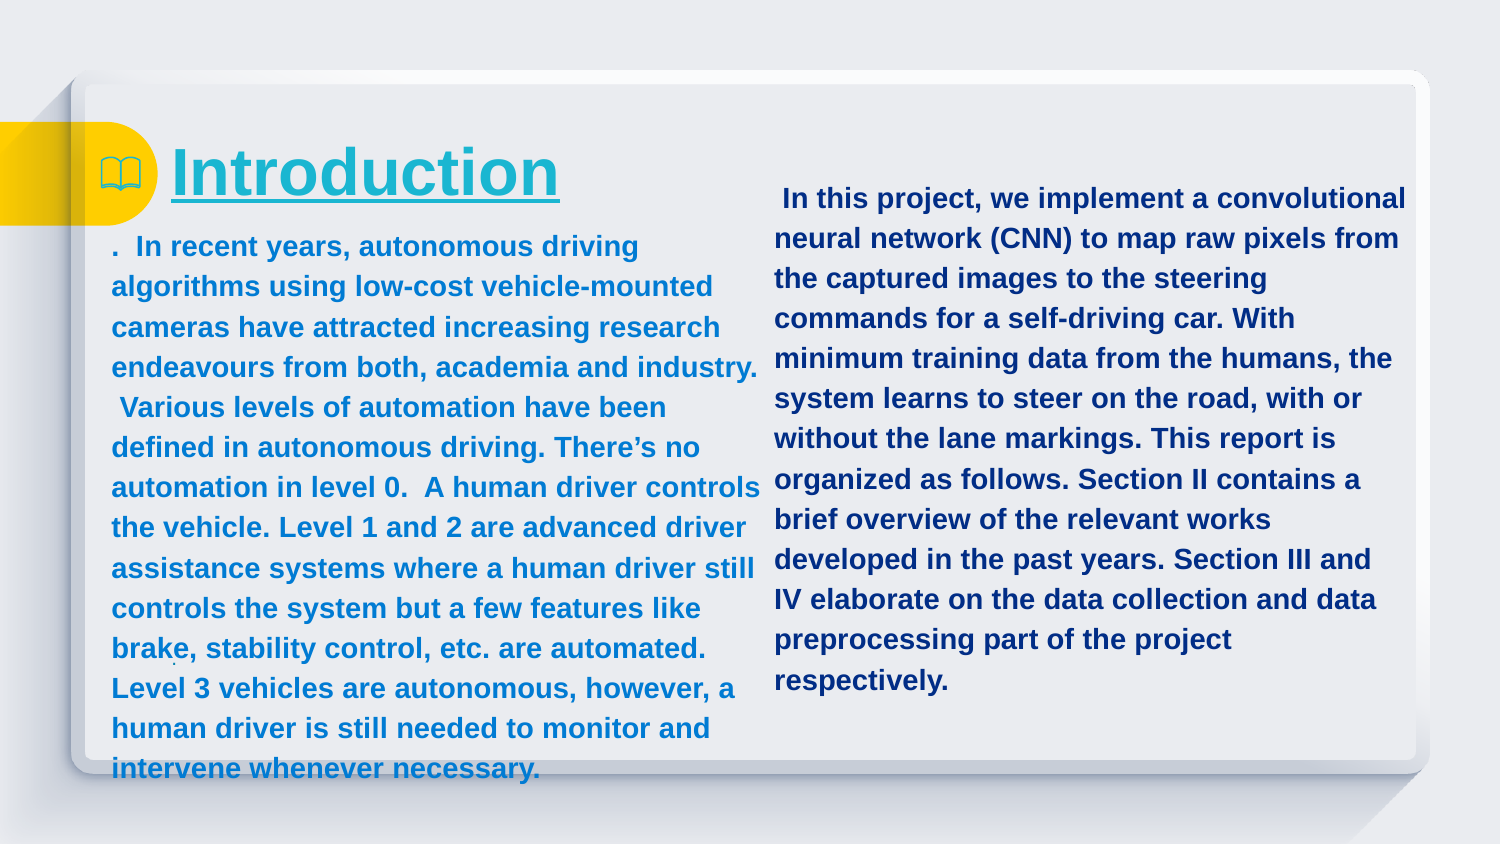

# Introduction

 In this project, we implement a convolutional neural network (CNN) to map raw pixels from the captured images to the steering commands for a self-driving car. With minimum training data from the humans, the system learns to steer on the road, with or without the lane markings. This report is organized as follows. Section II contains a brief overview of the relevant works developed in the past years. Section III and IV elaborate on the data collection and data preprocessing part of the project respectively.
.  In recent years, autonomous driving algorithms using low-cost vehicle-mounted cameras have attracted increasing research endeavours from both, academia and industry.  Various levels of automation have been defined in autonomous driving. There’s no automation in level 0.  A human driver controls the vehicle. Level 1 and 2 are advanced driver assistance systems where a human driver still controls the system but a few features like brake, stability control, etc. are automated.  Level 3 vehicles are autonomous, however, a human driver is still needed to monitor and intervene whenever necessary.

.

2